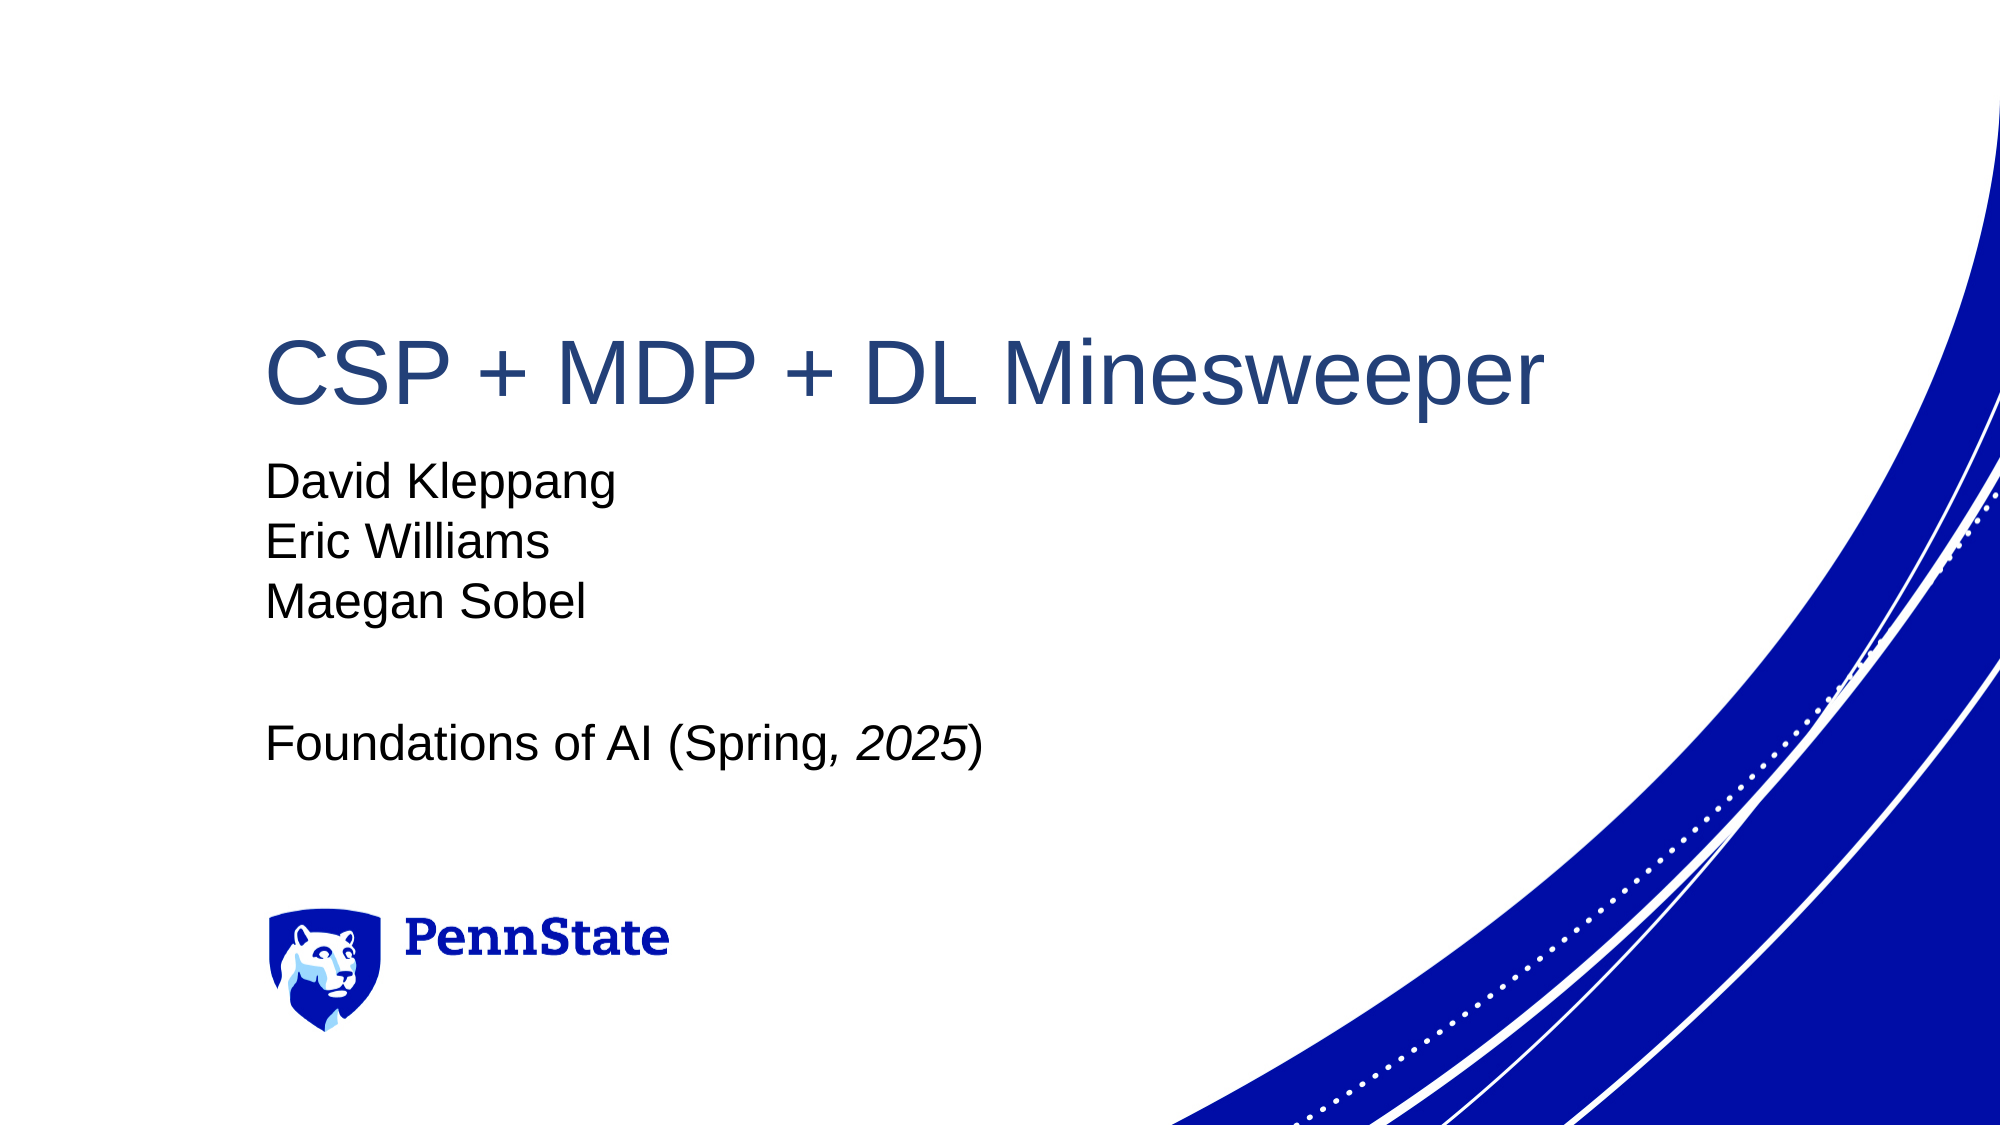

CSP + MDP + DL Minesweeper
David Kleppang
Eric Williams
Maegan Sobel

Foundations of AI (Spring, 2025)